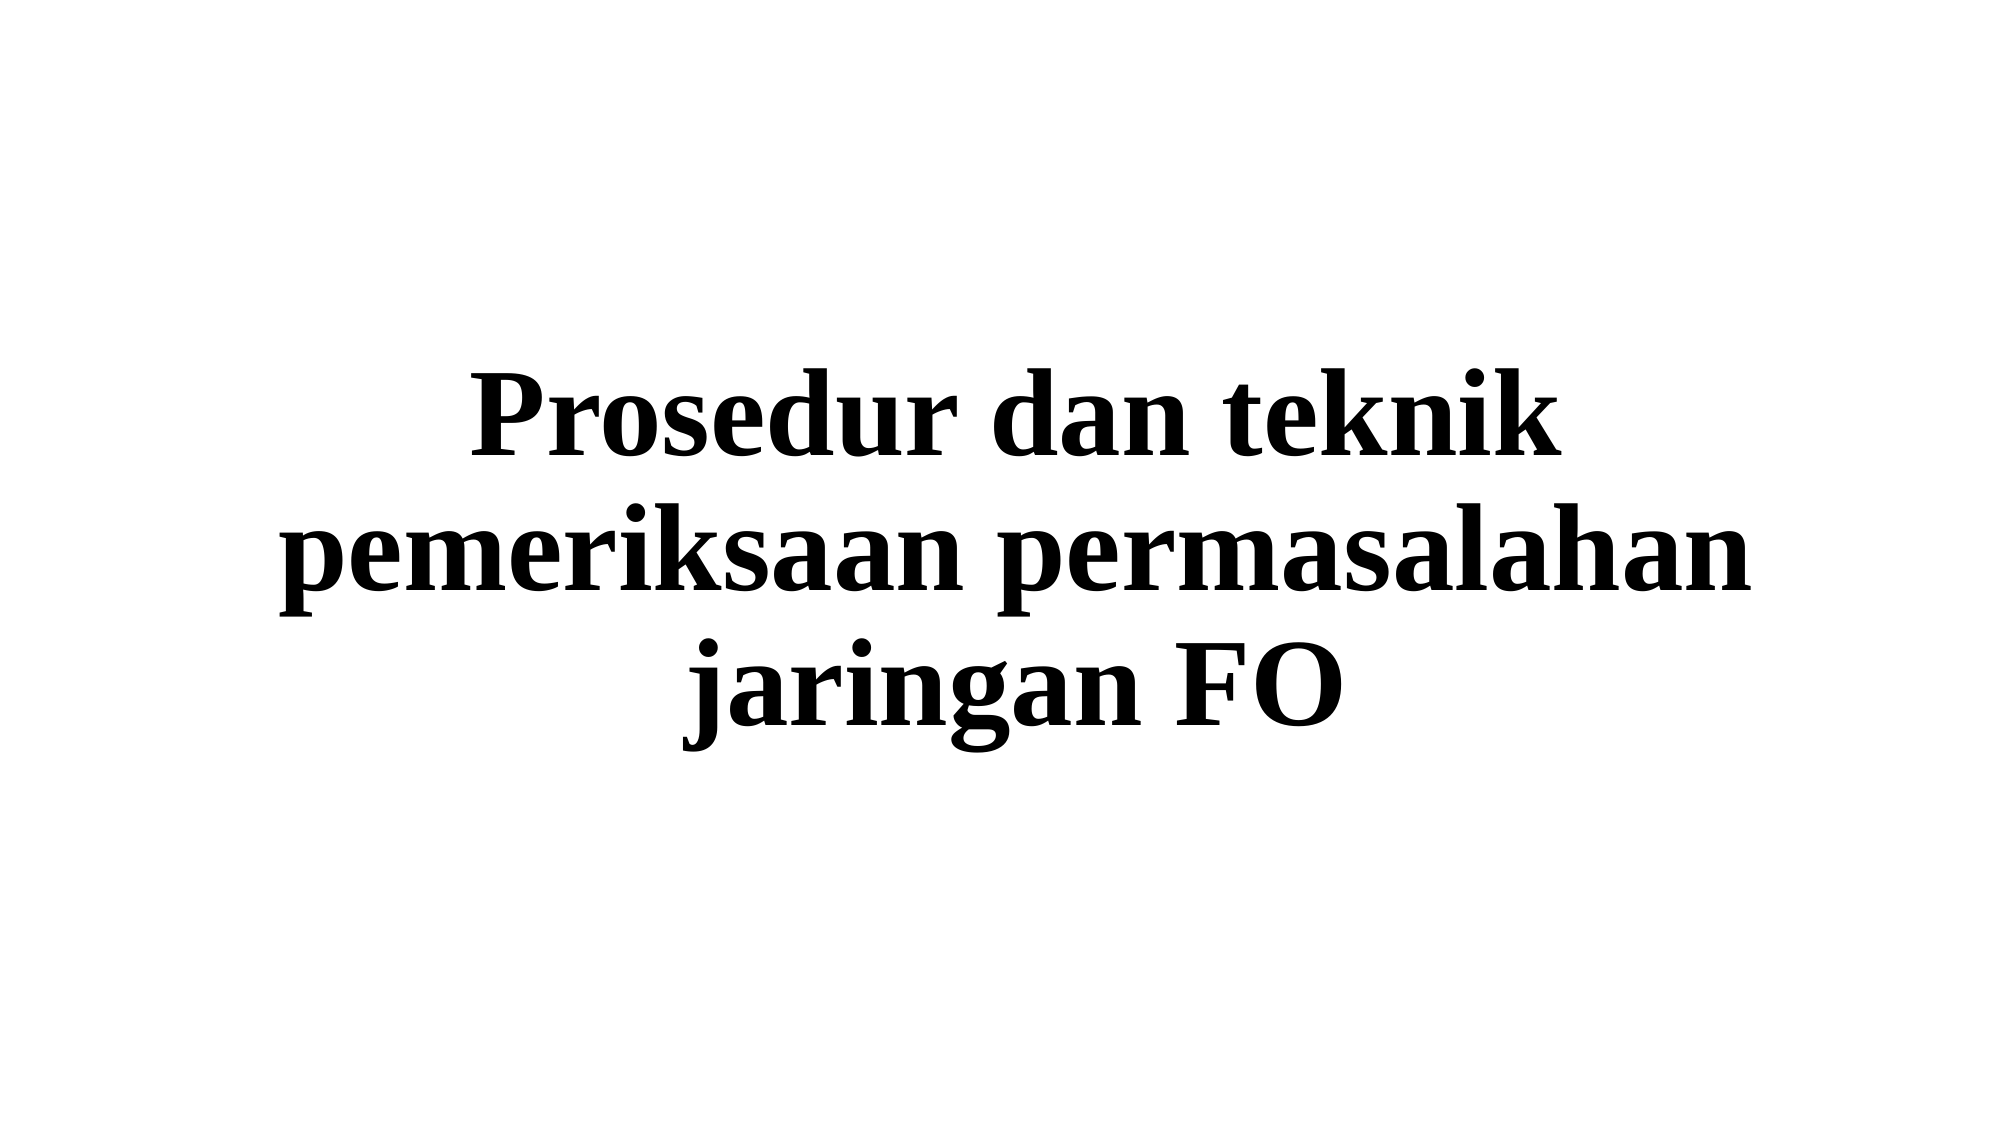

# Prosedur dan teknik pemeriksaan permasalahan jaringan FO